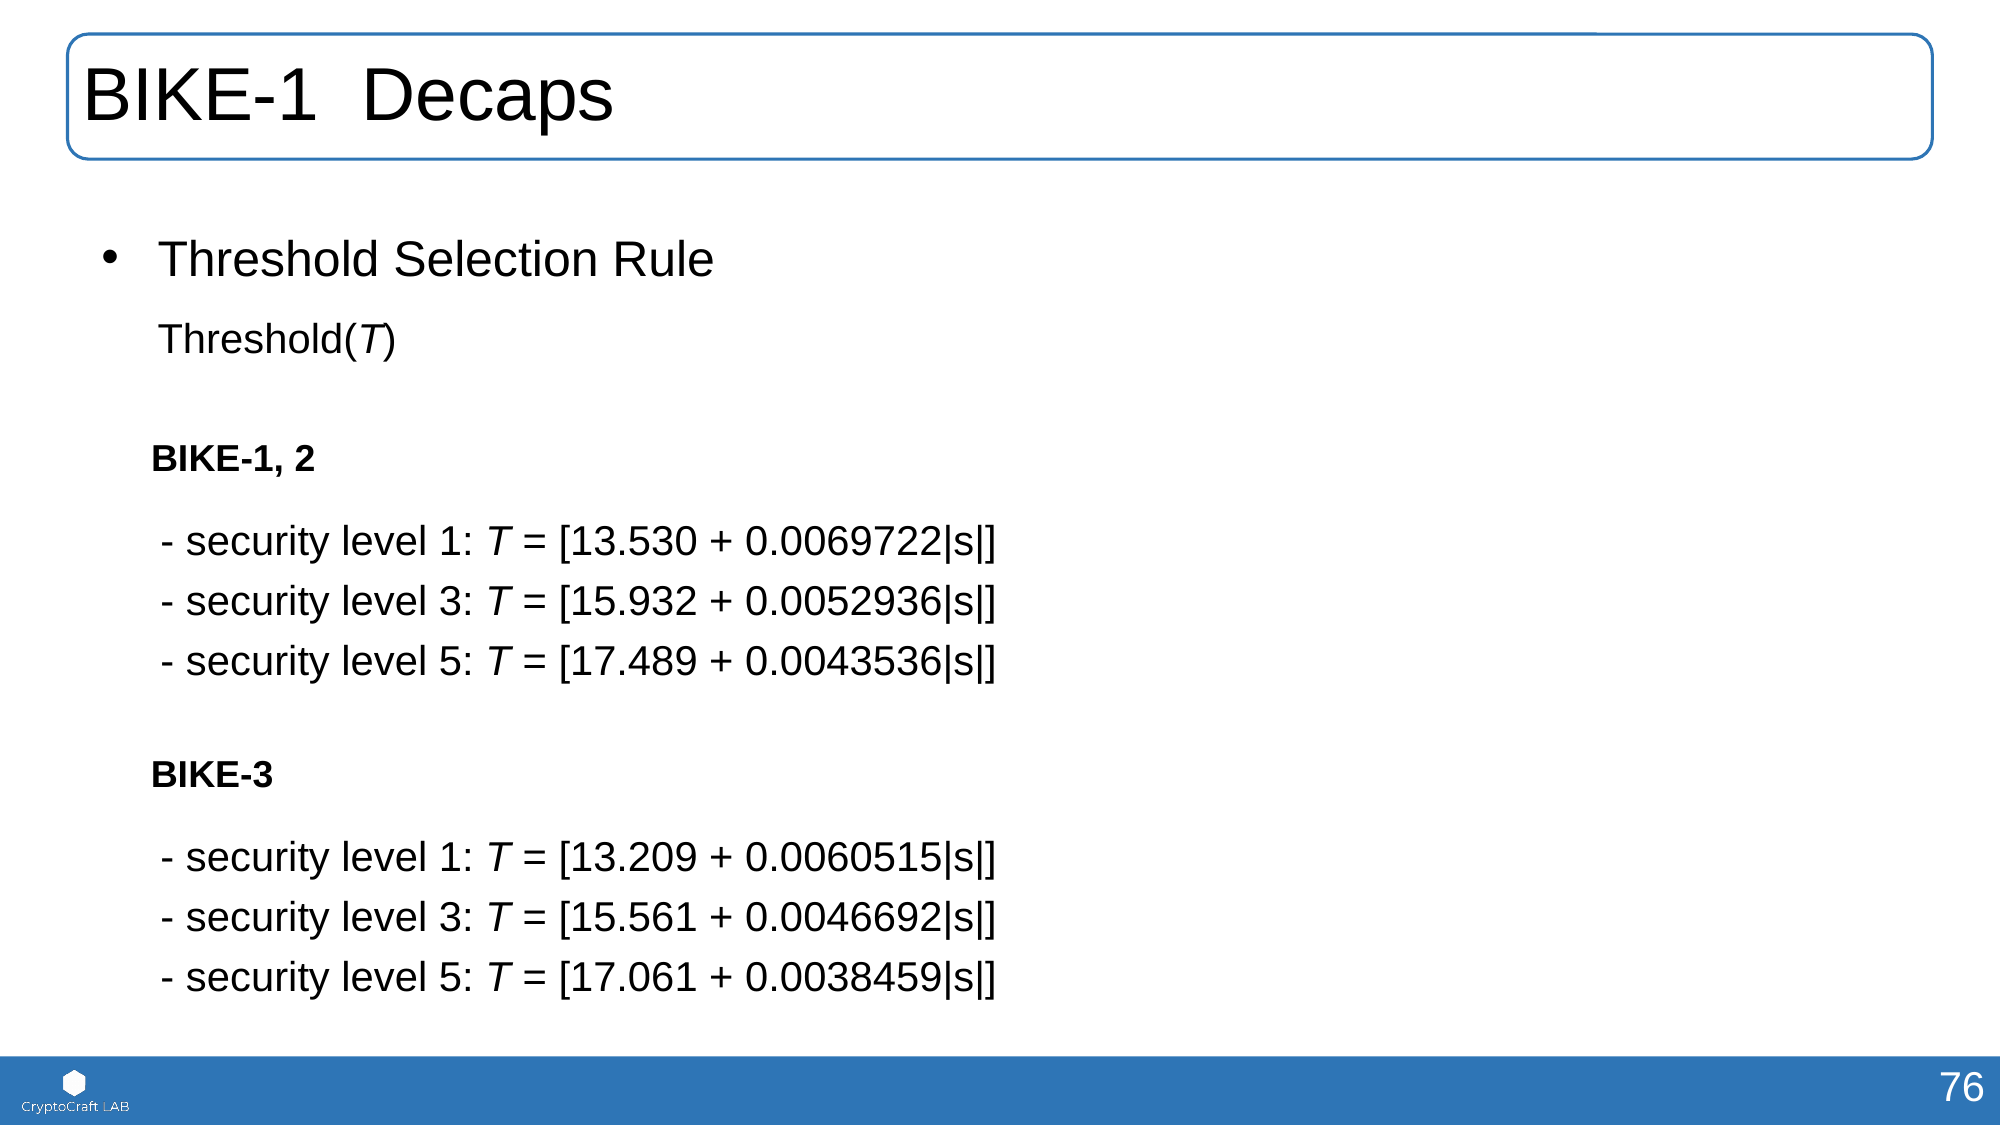

# BIKE-1  Decaps
Threshold Selection Rule
Threshold(T)
BIKE-1, 2
- security level 1: T = [13.530 + 0.0069722|s|]
- security level 3: T = [15.932 + 0.0052936|s|]
- security level 5: T = [17.489 + 0.0043536|s|]
BIKE-3
- security level 1: T = [13.209 + 0.0060515|s|]
- security level 3: T = [15.561 + 0.0046692|s|]
- security level 5: T = [17.061 + 0.0038459|s|]